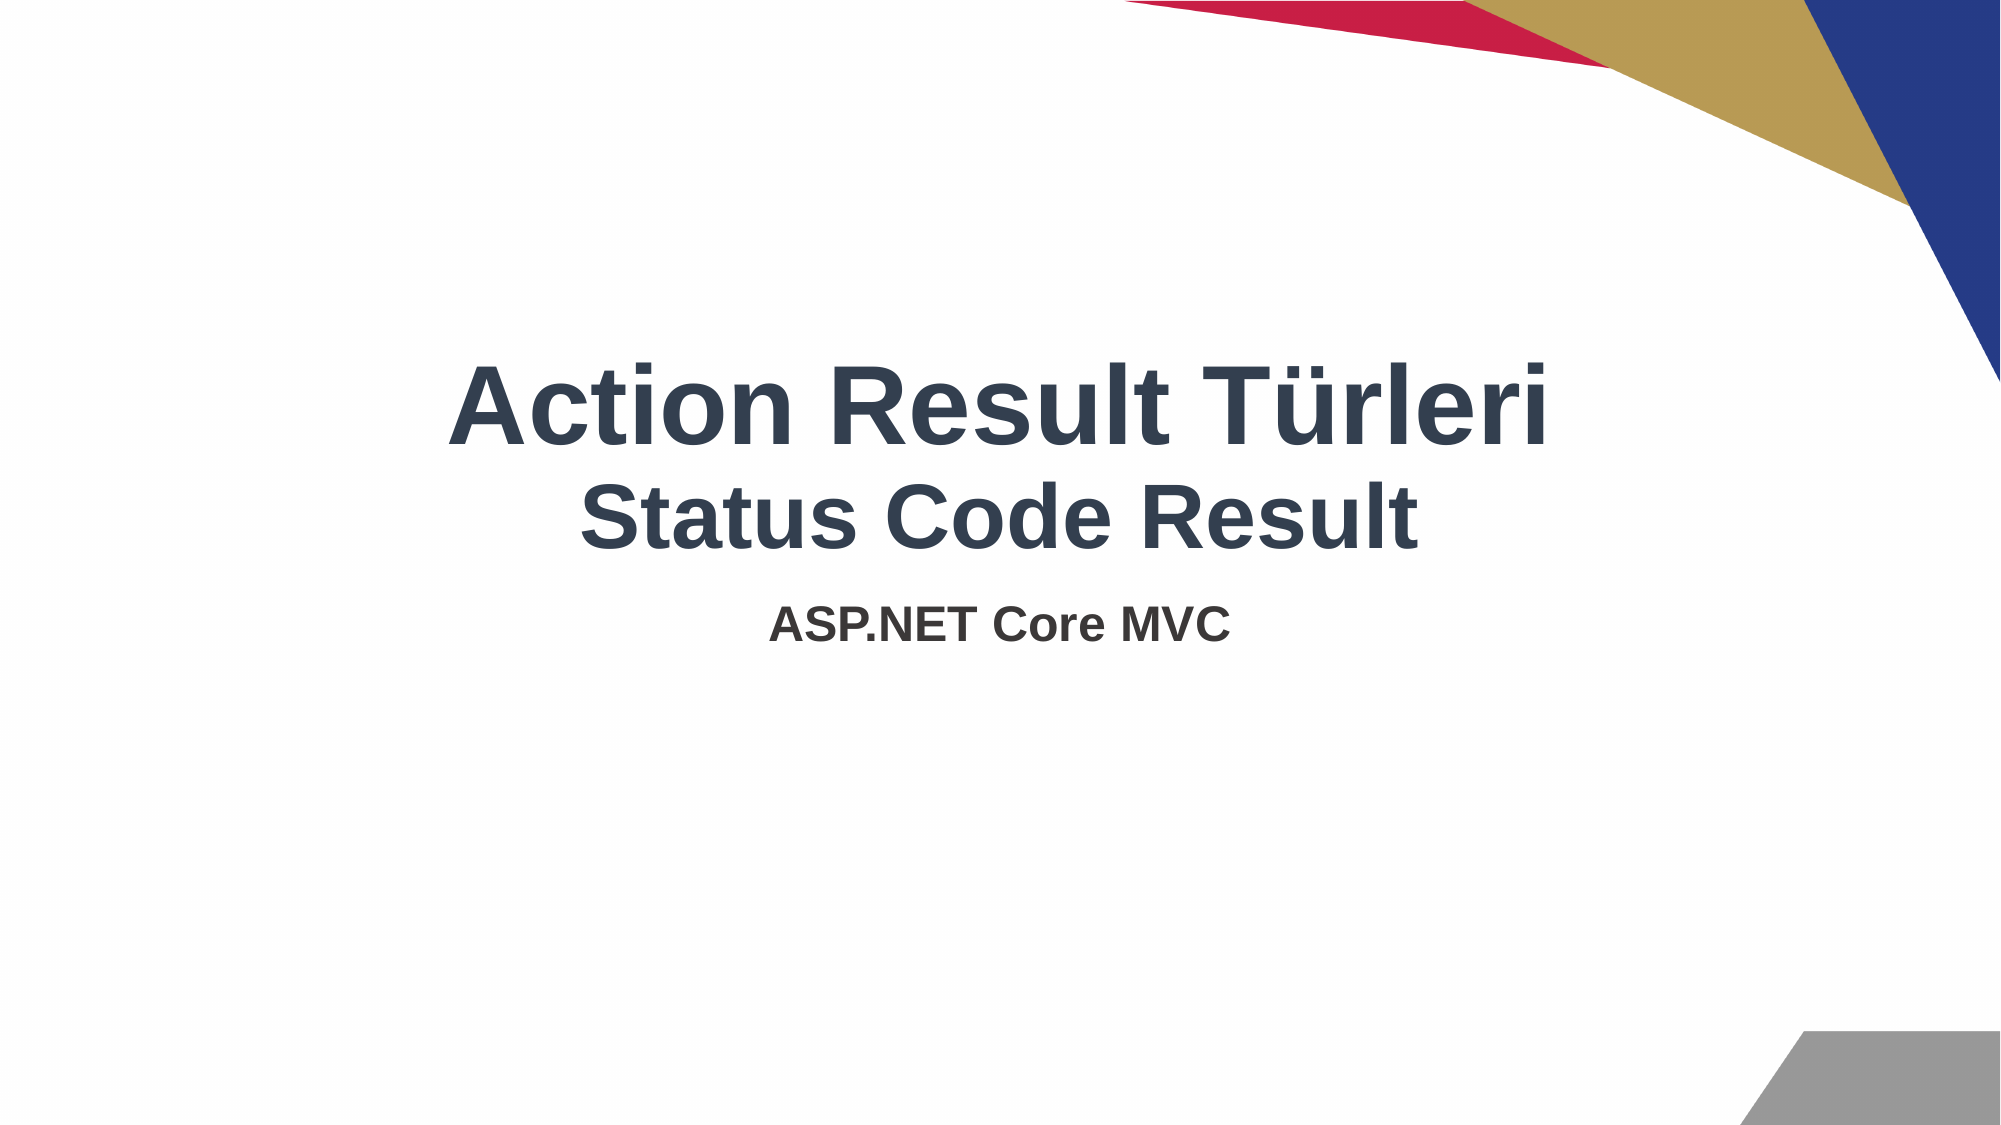

# Action Result Türleri Status Code Result
ASP.NET Core MVC